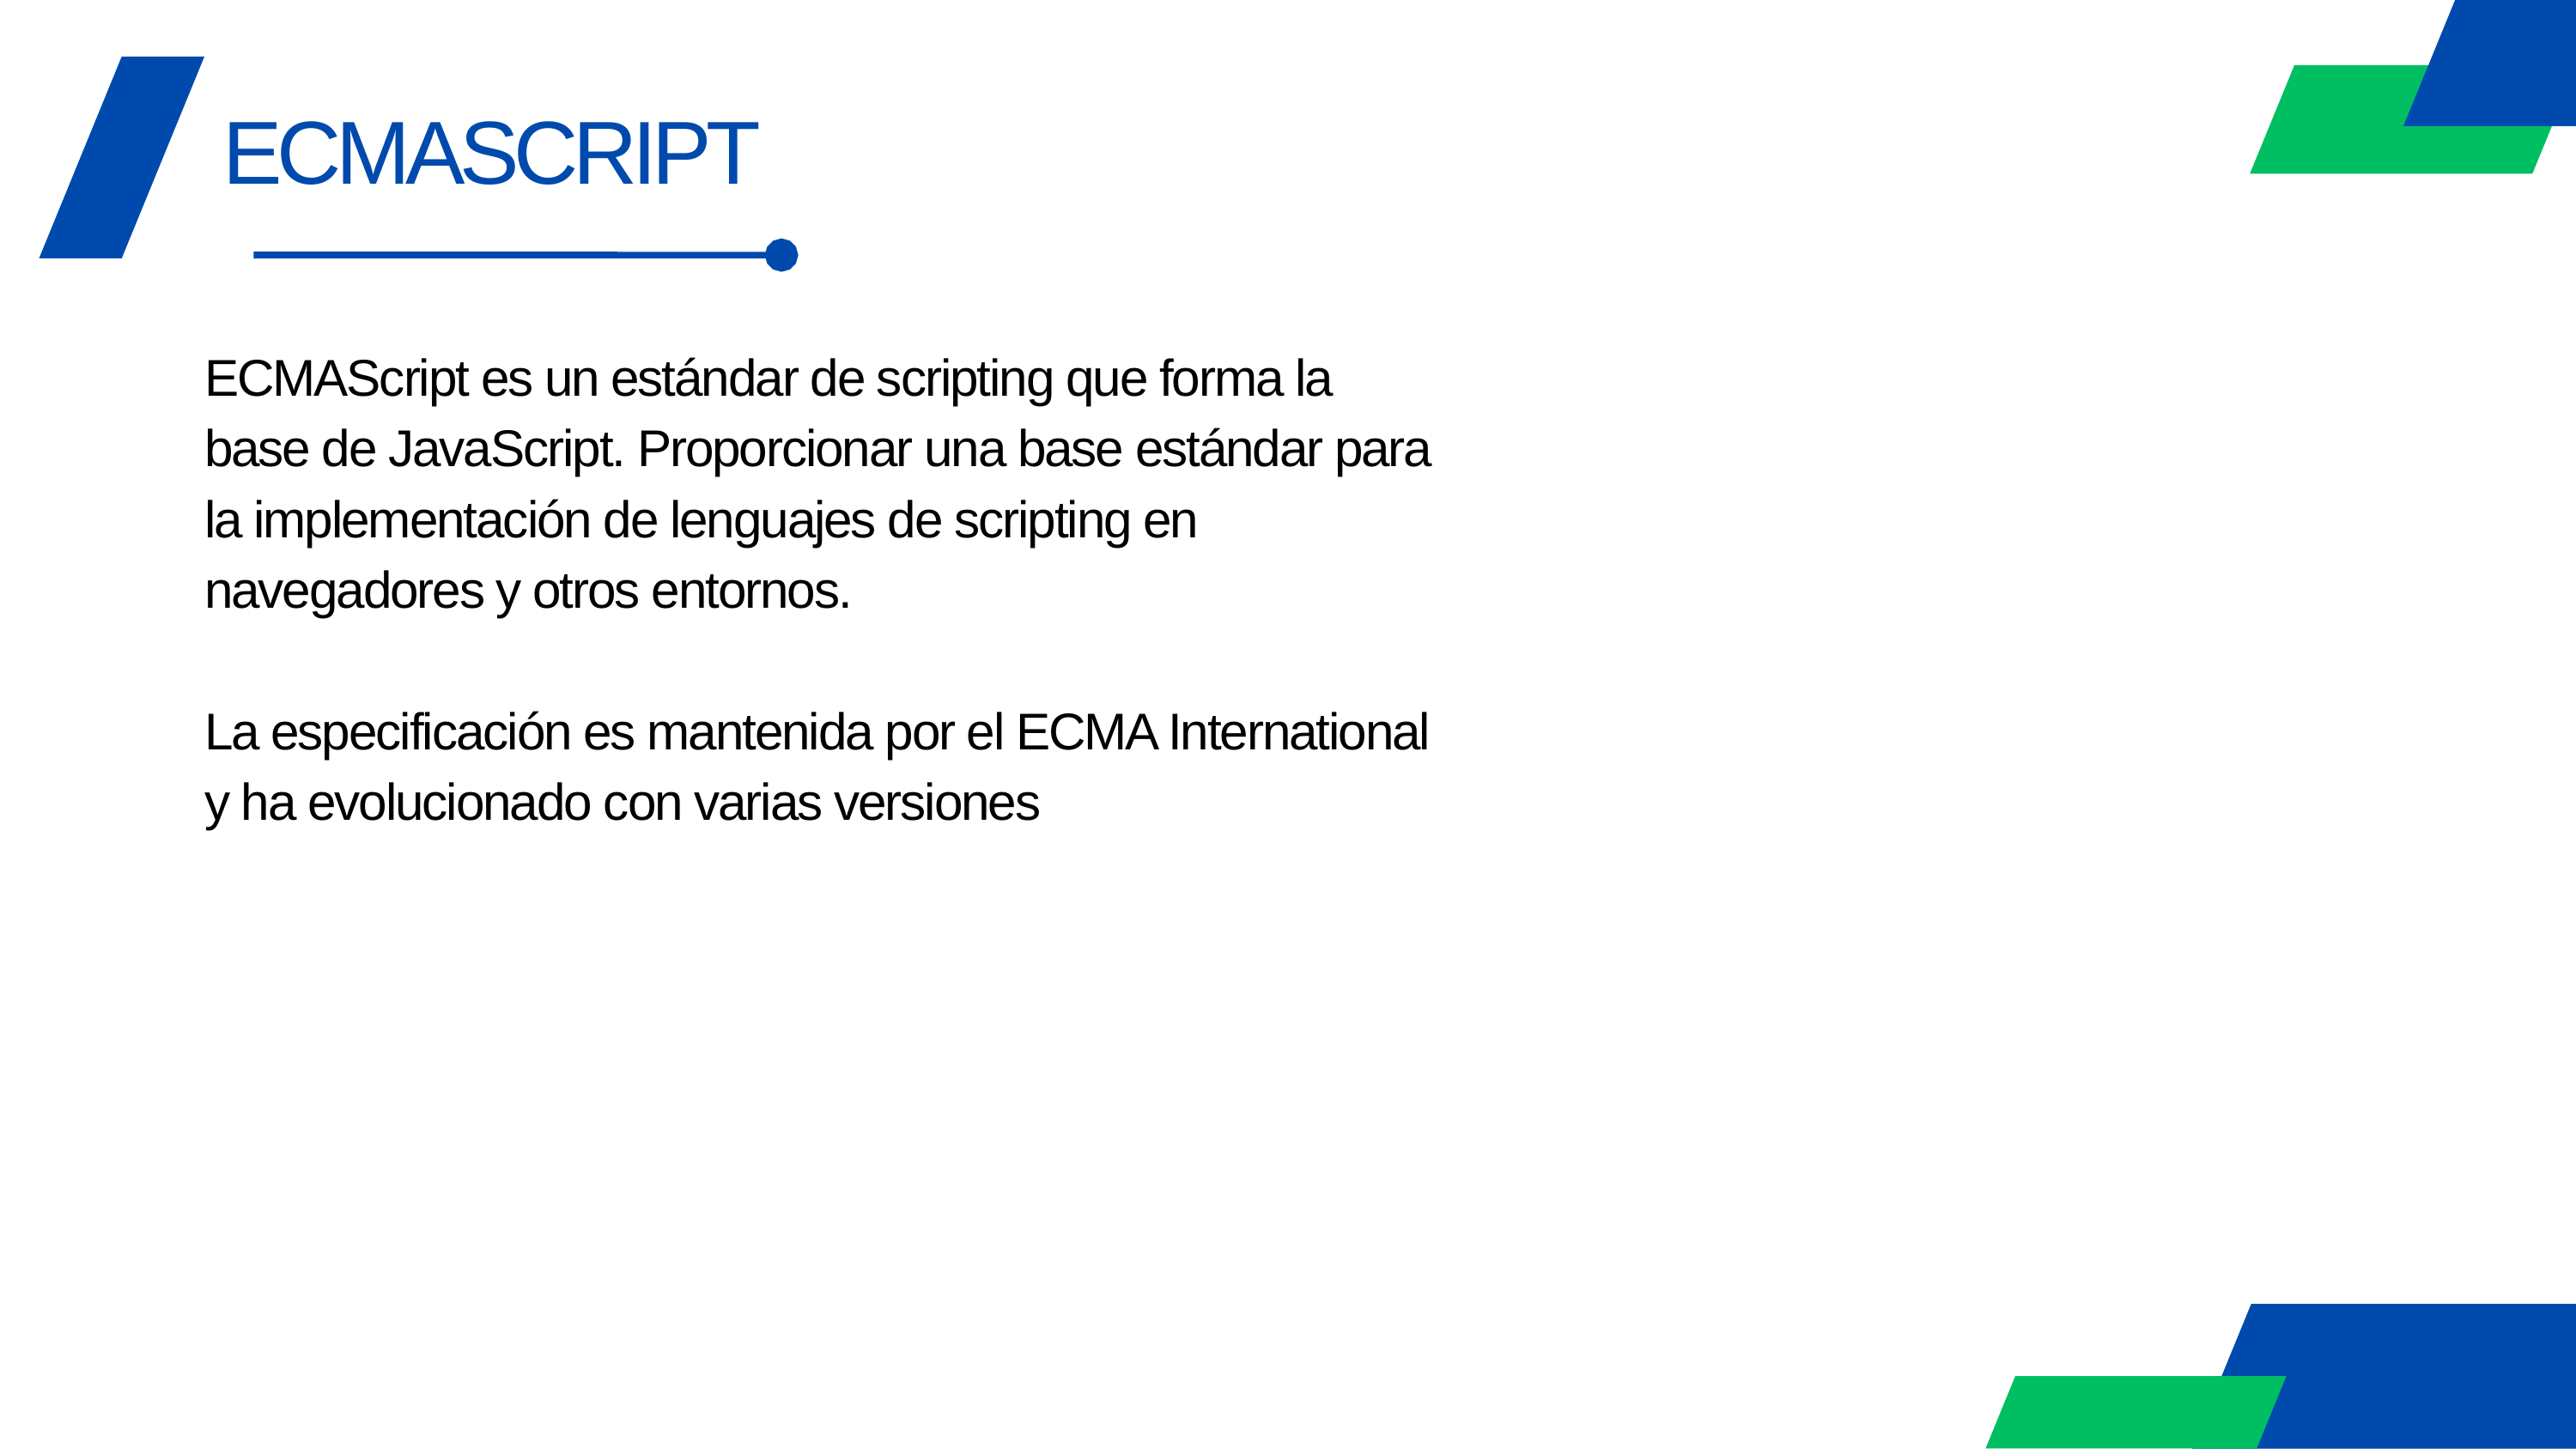

ECMASCRIPT

ECMAScript es un estándar de scripting que forma la base de JavaScript. Proporcionar una base estándar para la implementación de lenguajes de scripting en navegadores y otros entornos.

La especificación es mantenida por el ECMA International y ha evolucionado con varias versiones